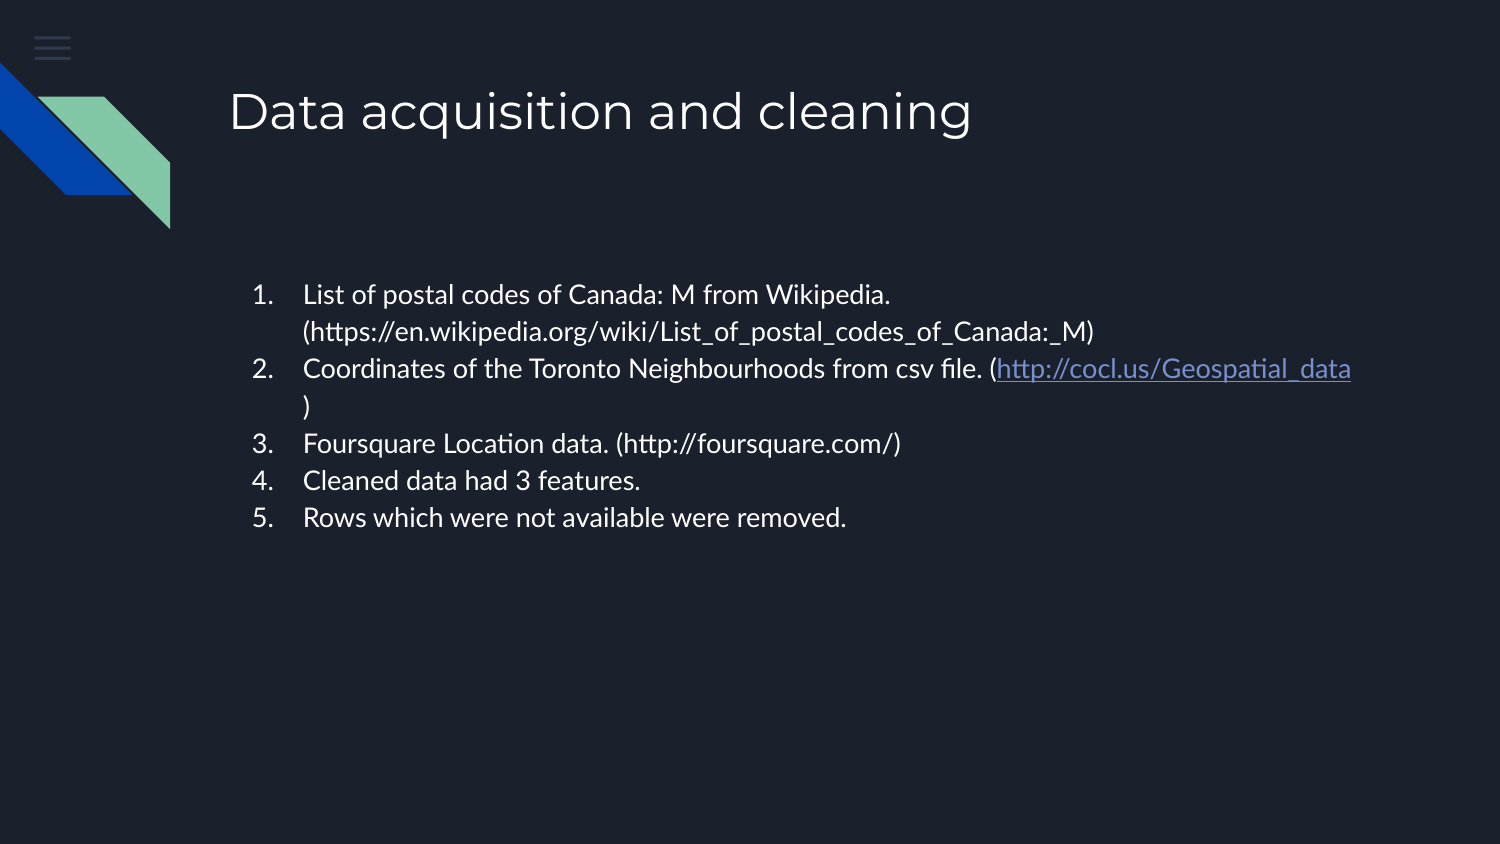

# Data acquisition and cleaning
List of postal codes of Canada: M from Wikipedia. (https://en.wikipedia.org/wiki/List_of_postal_codes_of_Canada:_M)
Coordinates of the Toronto Neighbourhoods from csv file. (http://cocl.us/Geospatial_data)
Foursquare Location data. (http://foursquare.com/)
Cleaned data had 3 features.
Rows which were not available were removed.